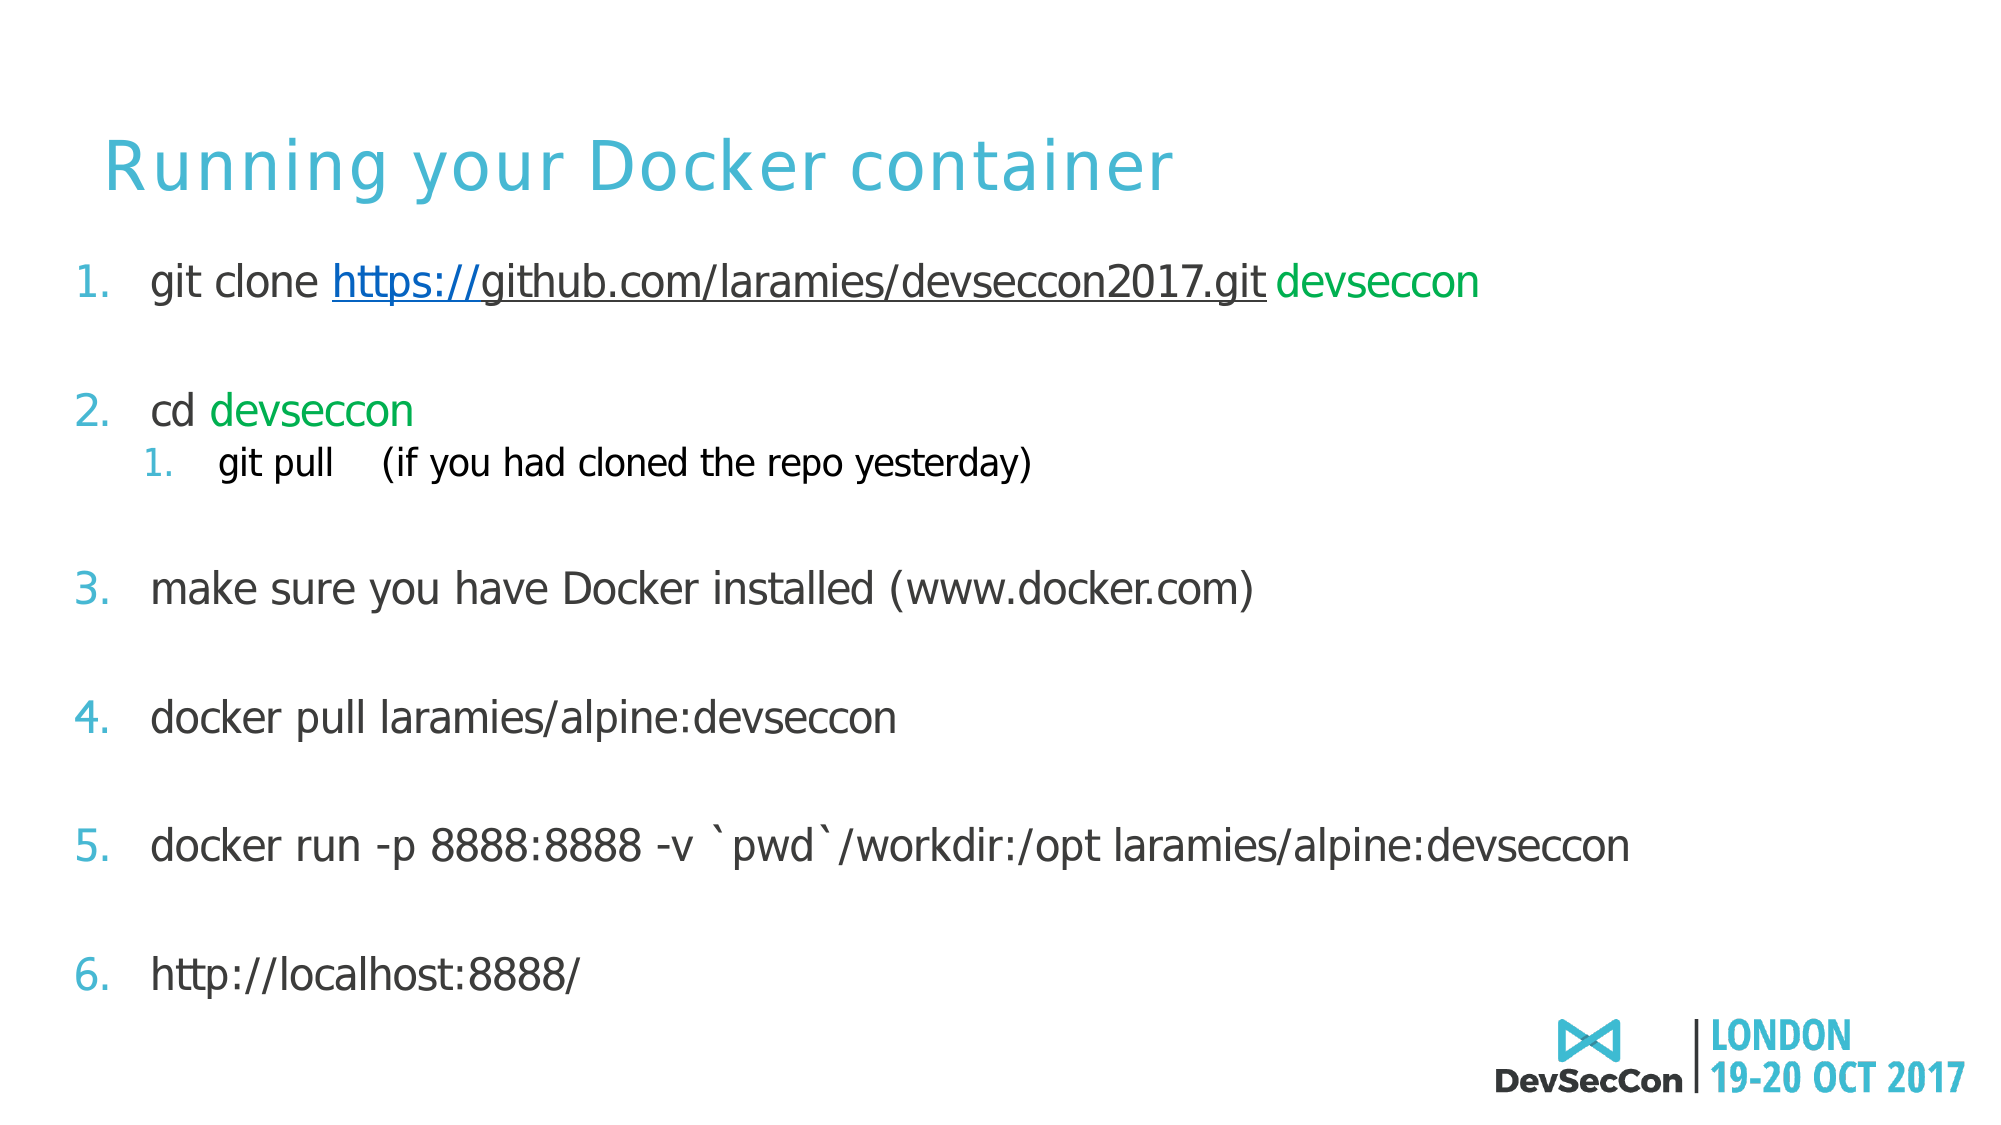

# Running your Docker container
git clone https://github.com/laramies/devseccon2017.git devseccon

cd devseccon
git pull    (if you had cloned the repo yesterday)

make sure you have Docker installed (www.docker.com)

docker pull laramies/alpine:devseccon

docker run -p 8888:8888 -v `pwd`/workdir:/opt laramies/alpine:devseccon

http://localhost:8888/